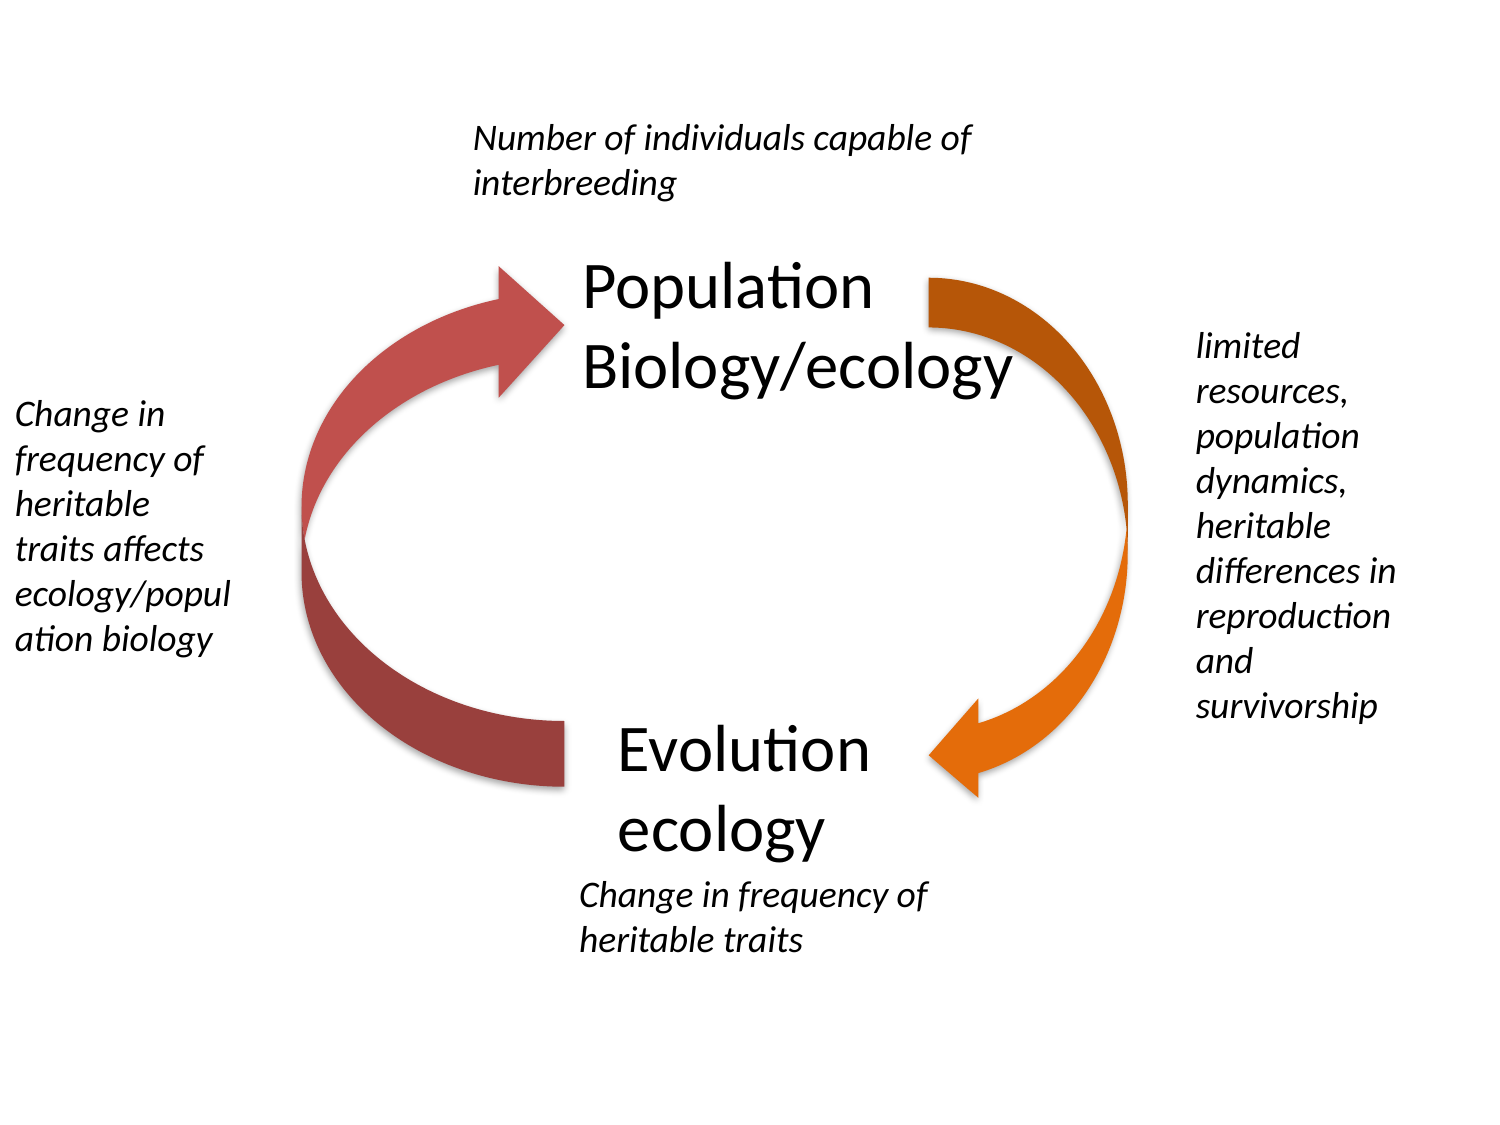

Number of individuals capable of interbreeding
Population
Biology/ecology

Evolution ecology
limited resources,
population dynamics, heritable differences in reproduction and survivorship
Change in frequency of heritable traits affects ecology/population biology
Change in frequency of heritable traits